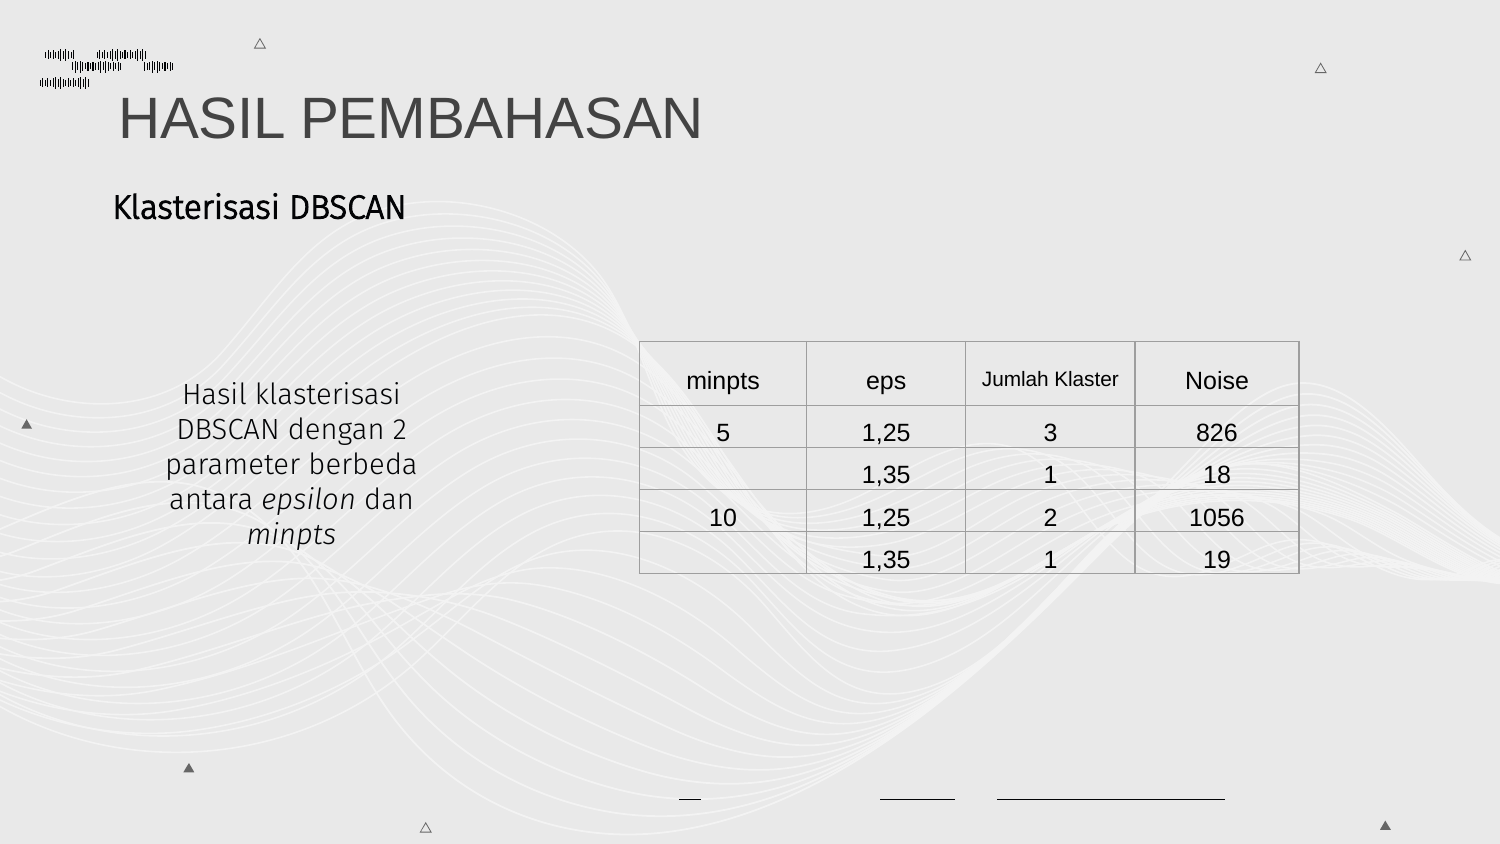

# HASIL PEMBAHASAN
Klasterisasi DBSCAN
| minpts | eps | Jumlah Klaster | Noise |
| --- | --- | --- | --- |
| 5 | 1,25 | 3 | 826 |
|  | 1,35 | 1 | 18 |
| 10 | 1,25 | 2 | 1056 |
|  | 1,35 | 1 | 19 |
Hasil klasterisasi DBSCAN dengan 2 parameter berbeda antara epsilon dan minpts